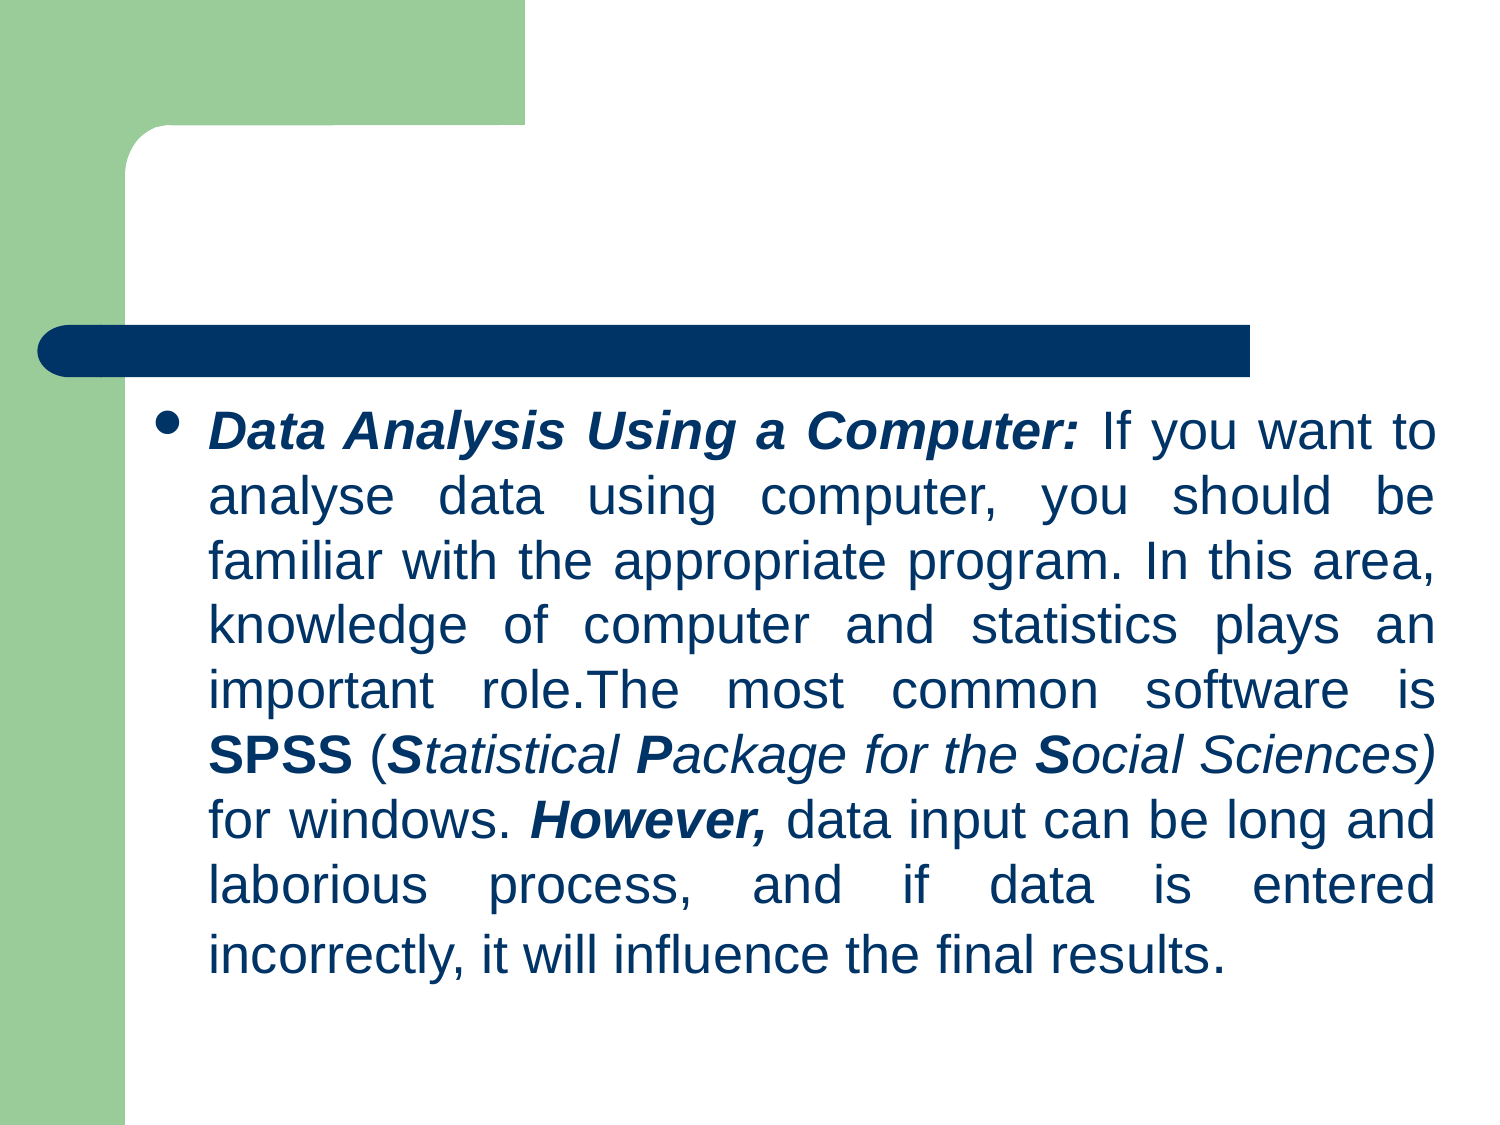

#
Data Analysis Using a Computer: If you want to analyse data using computer, you should be familiar with the appropriate program. In this area, knowledge of computer and statistics plays an important role.The most common software is SPSS (Statistical Package for the Social Sciences) for windows. However, data input can be long and laborious process, and if data is entered incorrectly, it will influence the final results.